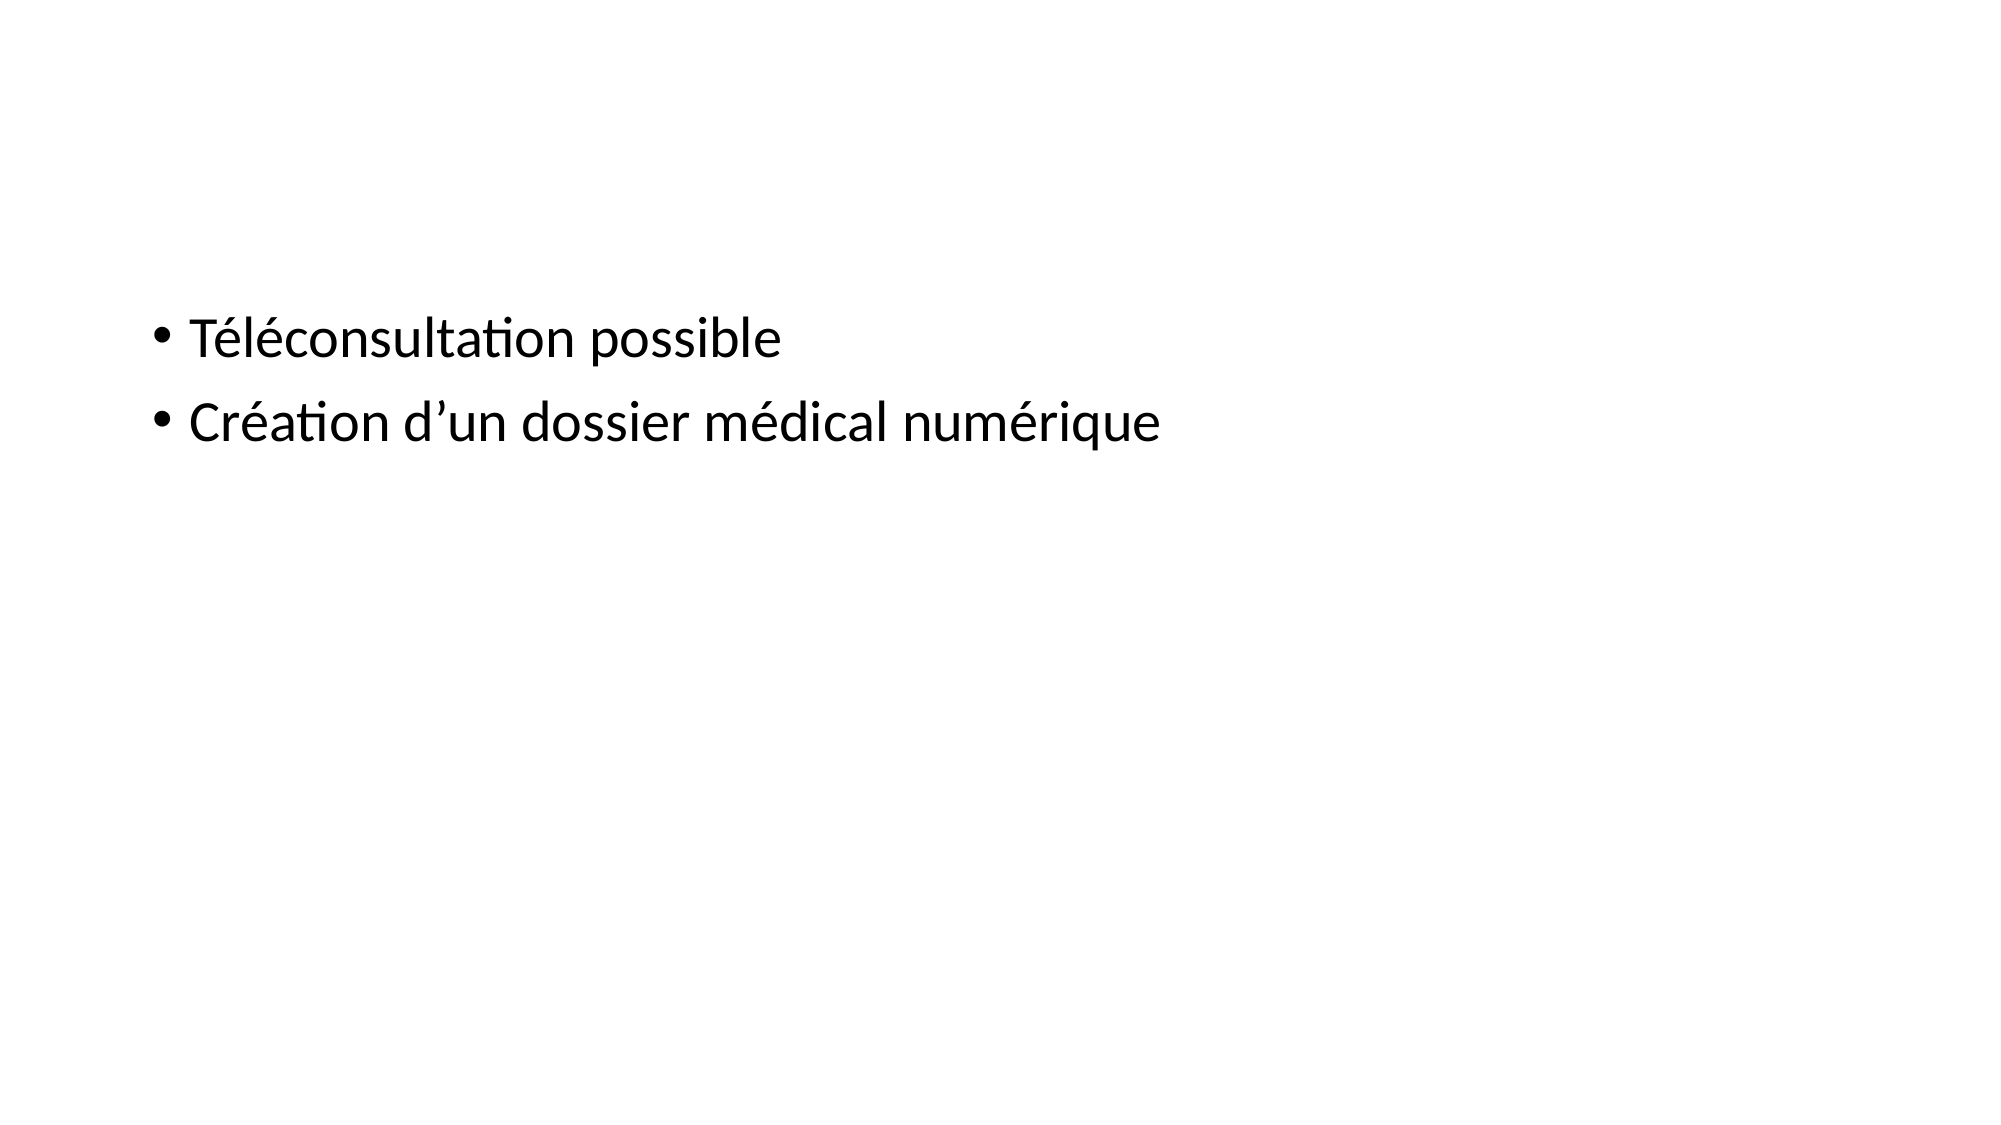

#
Téléconsultation possible
Création d’un dossier médical numérique